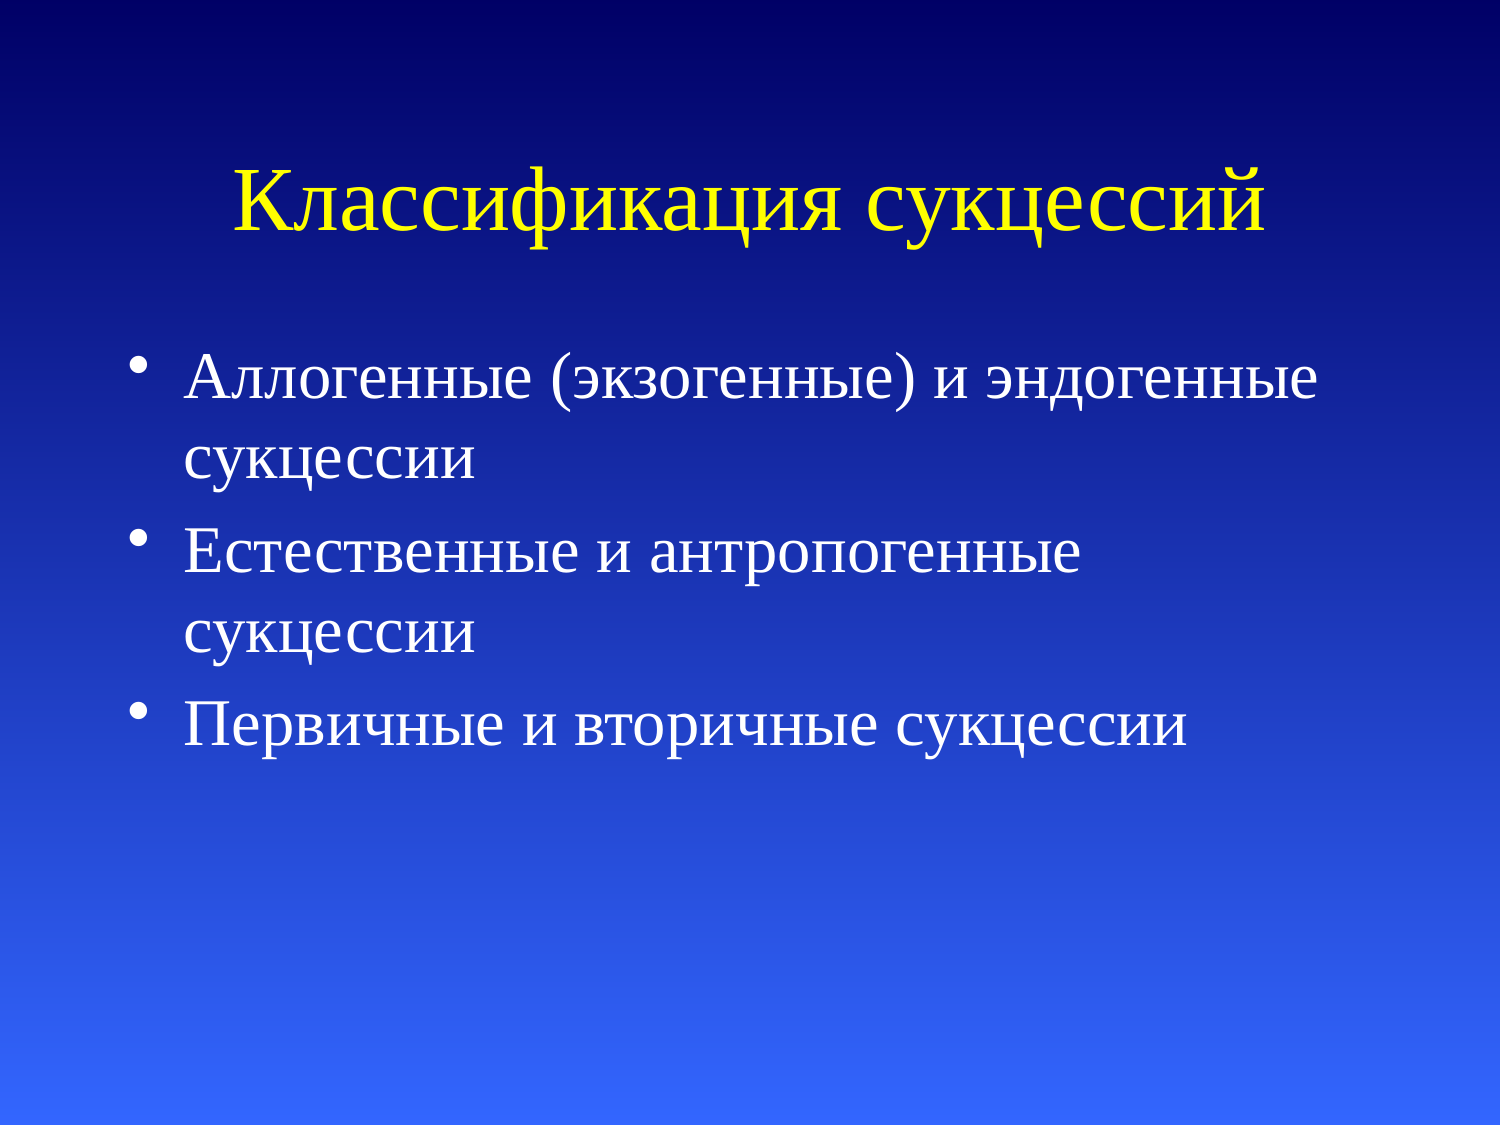

# Классификация сукцессий
Аллогенные (экзогенные) и эндогенные сукцессии
Естественные и антропогенные сукцессии
Первичные и вторичные сукцессии